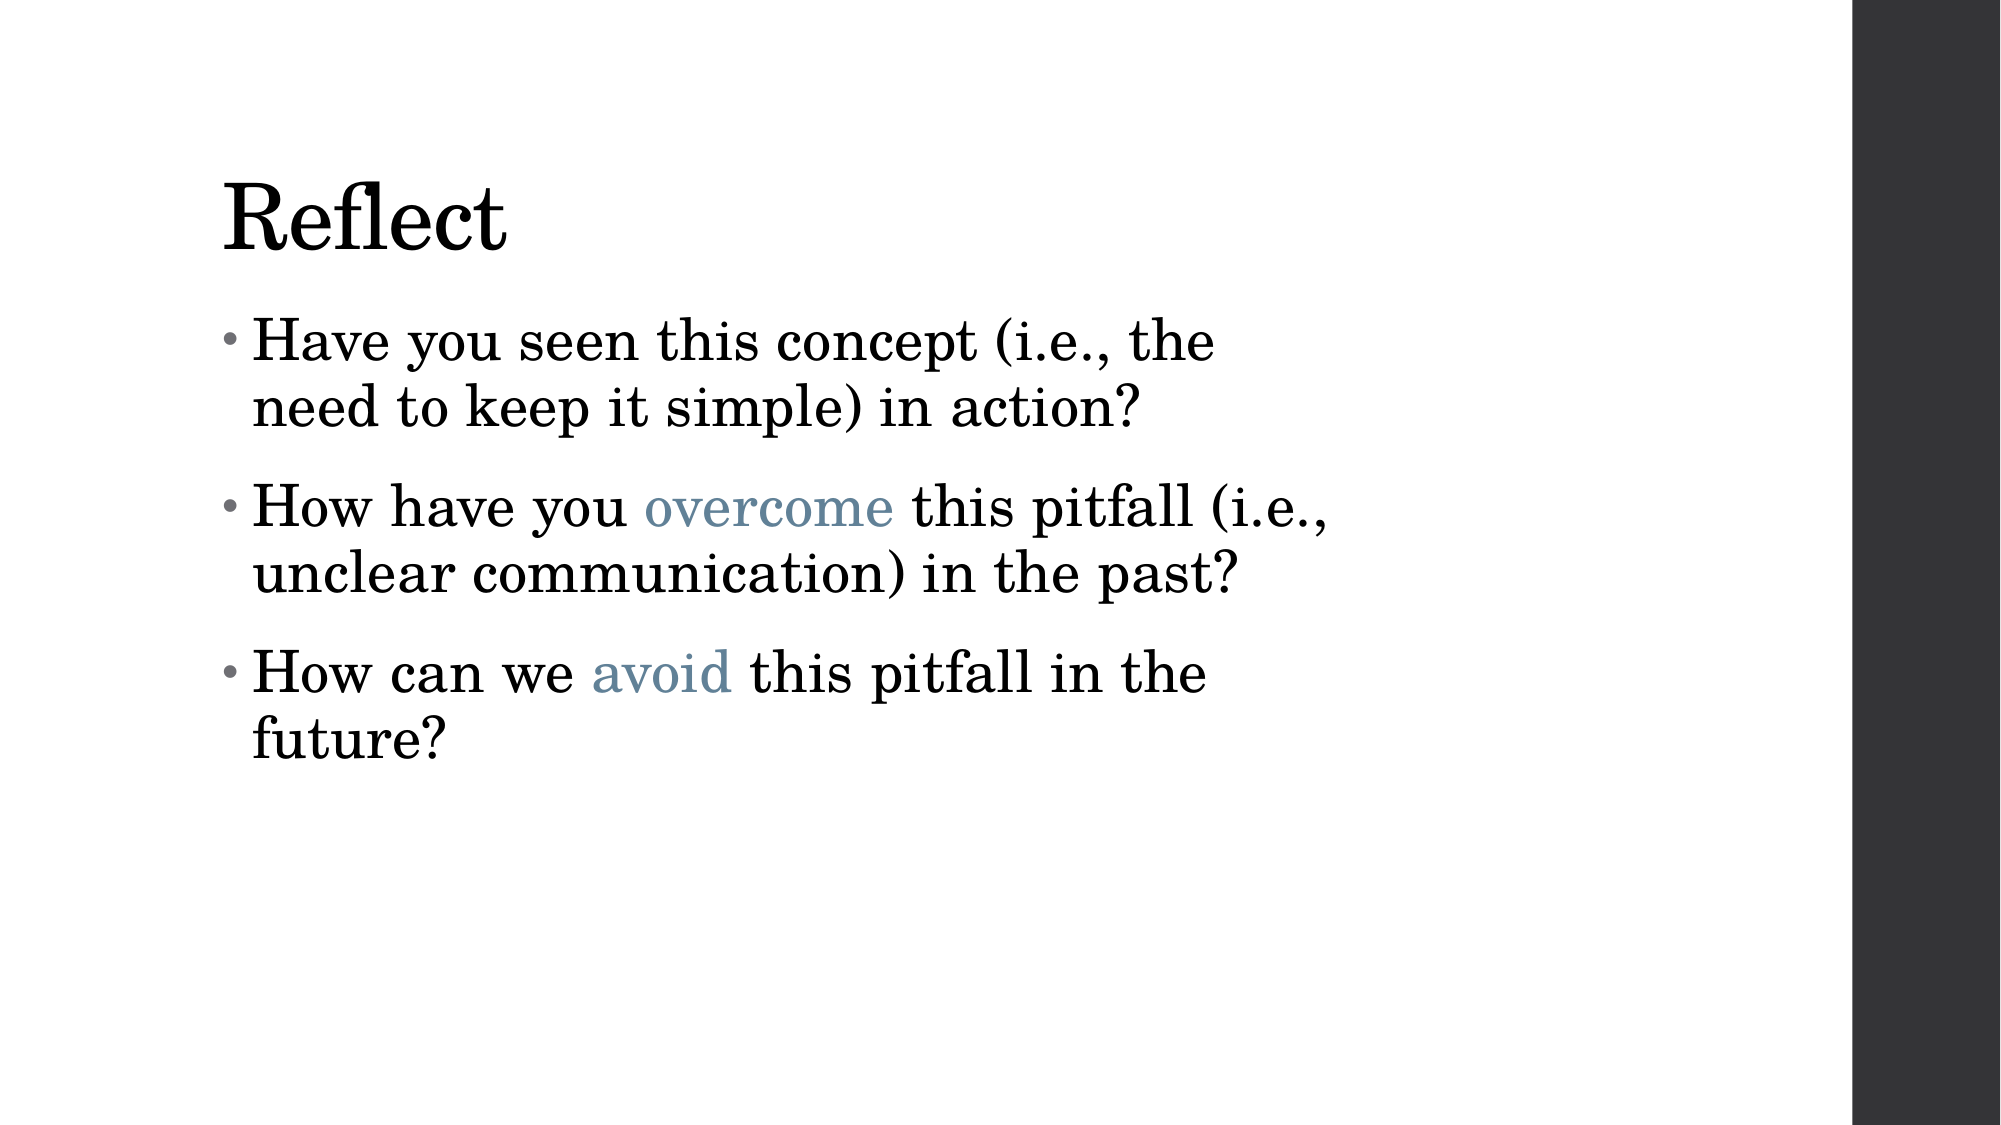

# Reflect
Have you seen this concept (i.e., the need to keep it simple) in action?
How have you overcome this pitfall (i.e., unclear communication) in the past?
How can we avoid this pitfall in the future?